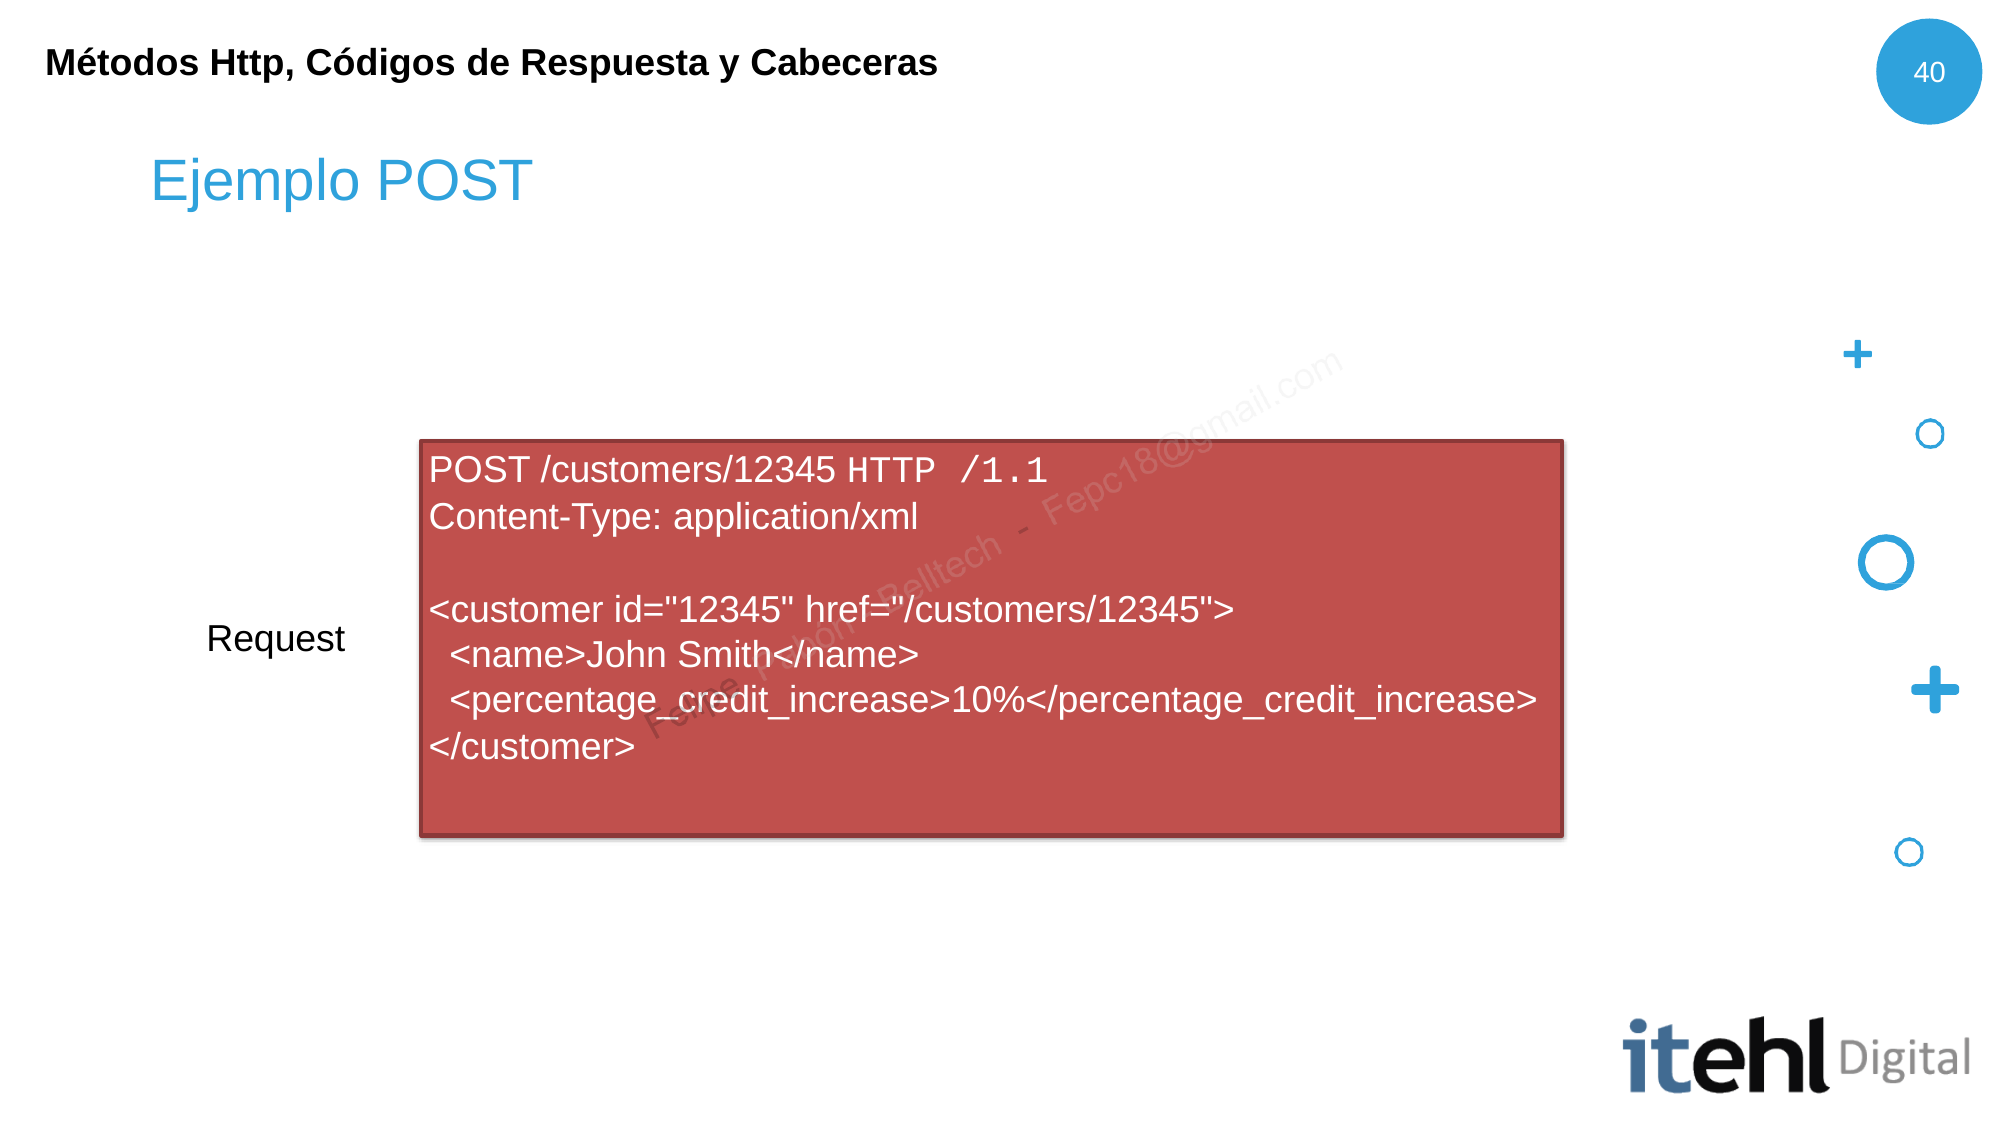

# Métodos Http, Códigos de Respuesta y Cabeceras
40
Ejemplo POST

POST /customers/12345 HTTP /1.1
Content-Type: application/xml

<customer id="12345" href="/customers/12345">
<name>John Smith</name>
<percentage_credit_increase>10%</percentage_credit_increase>
</customer>
Request